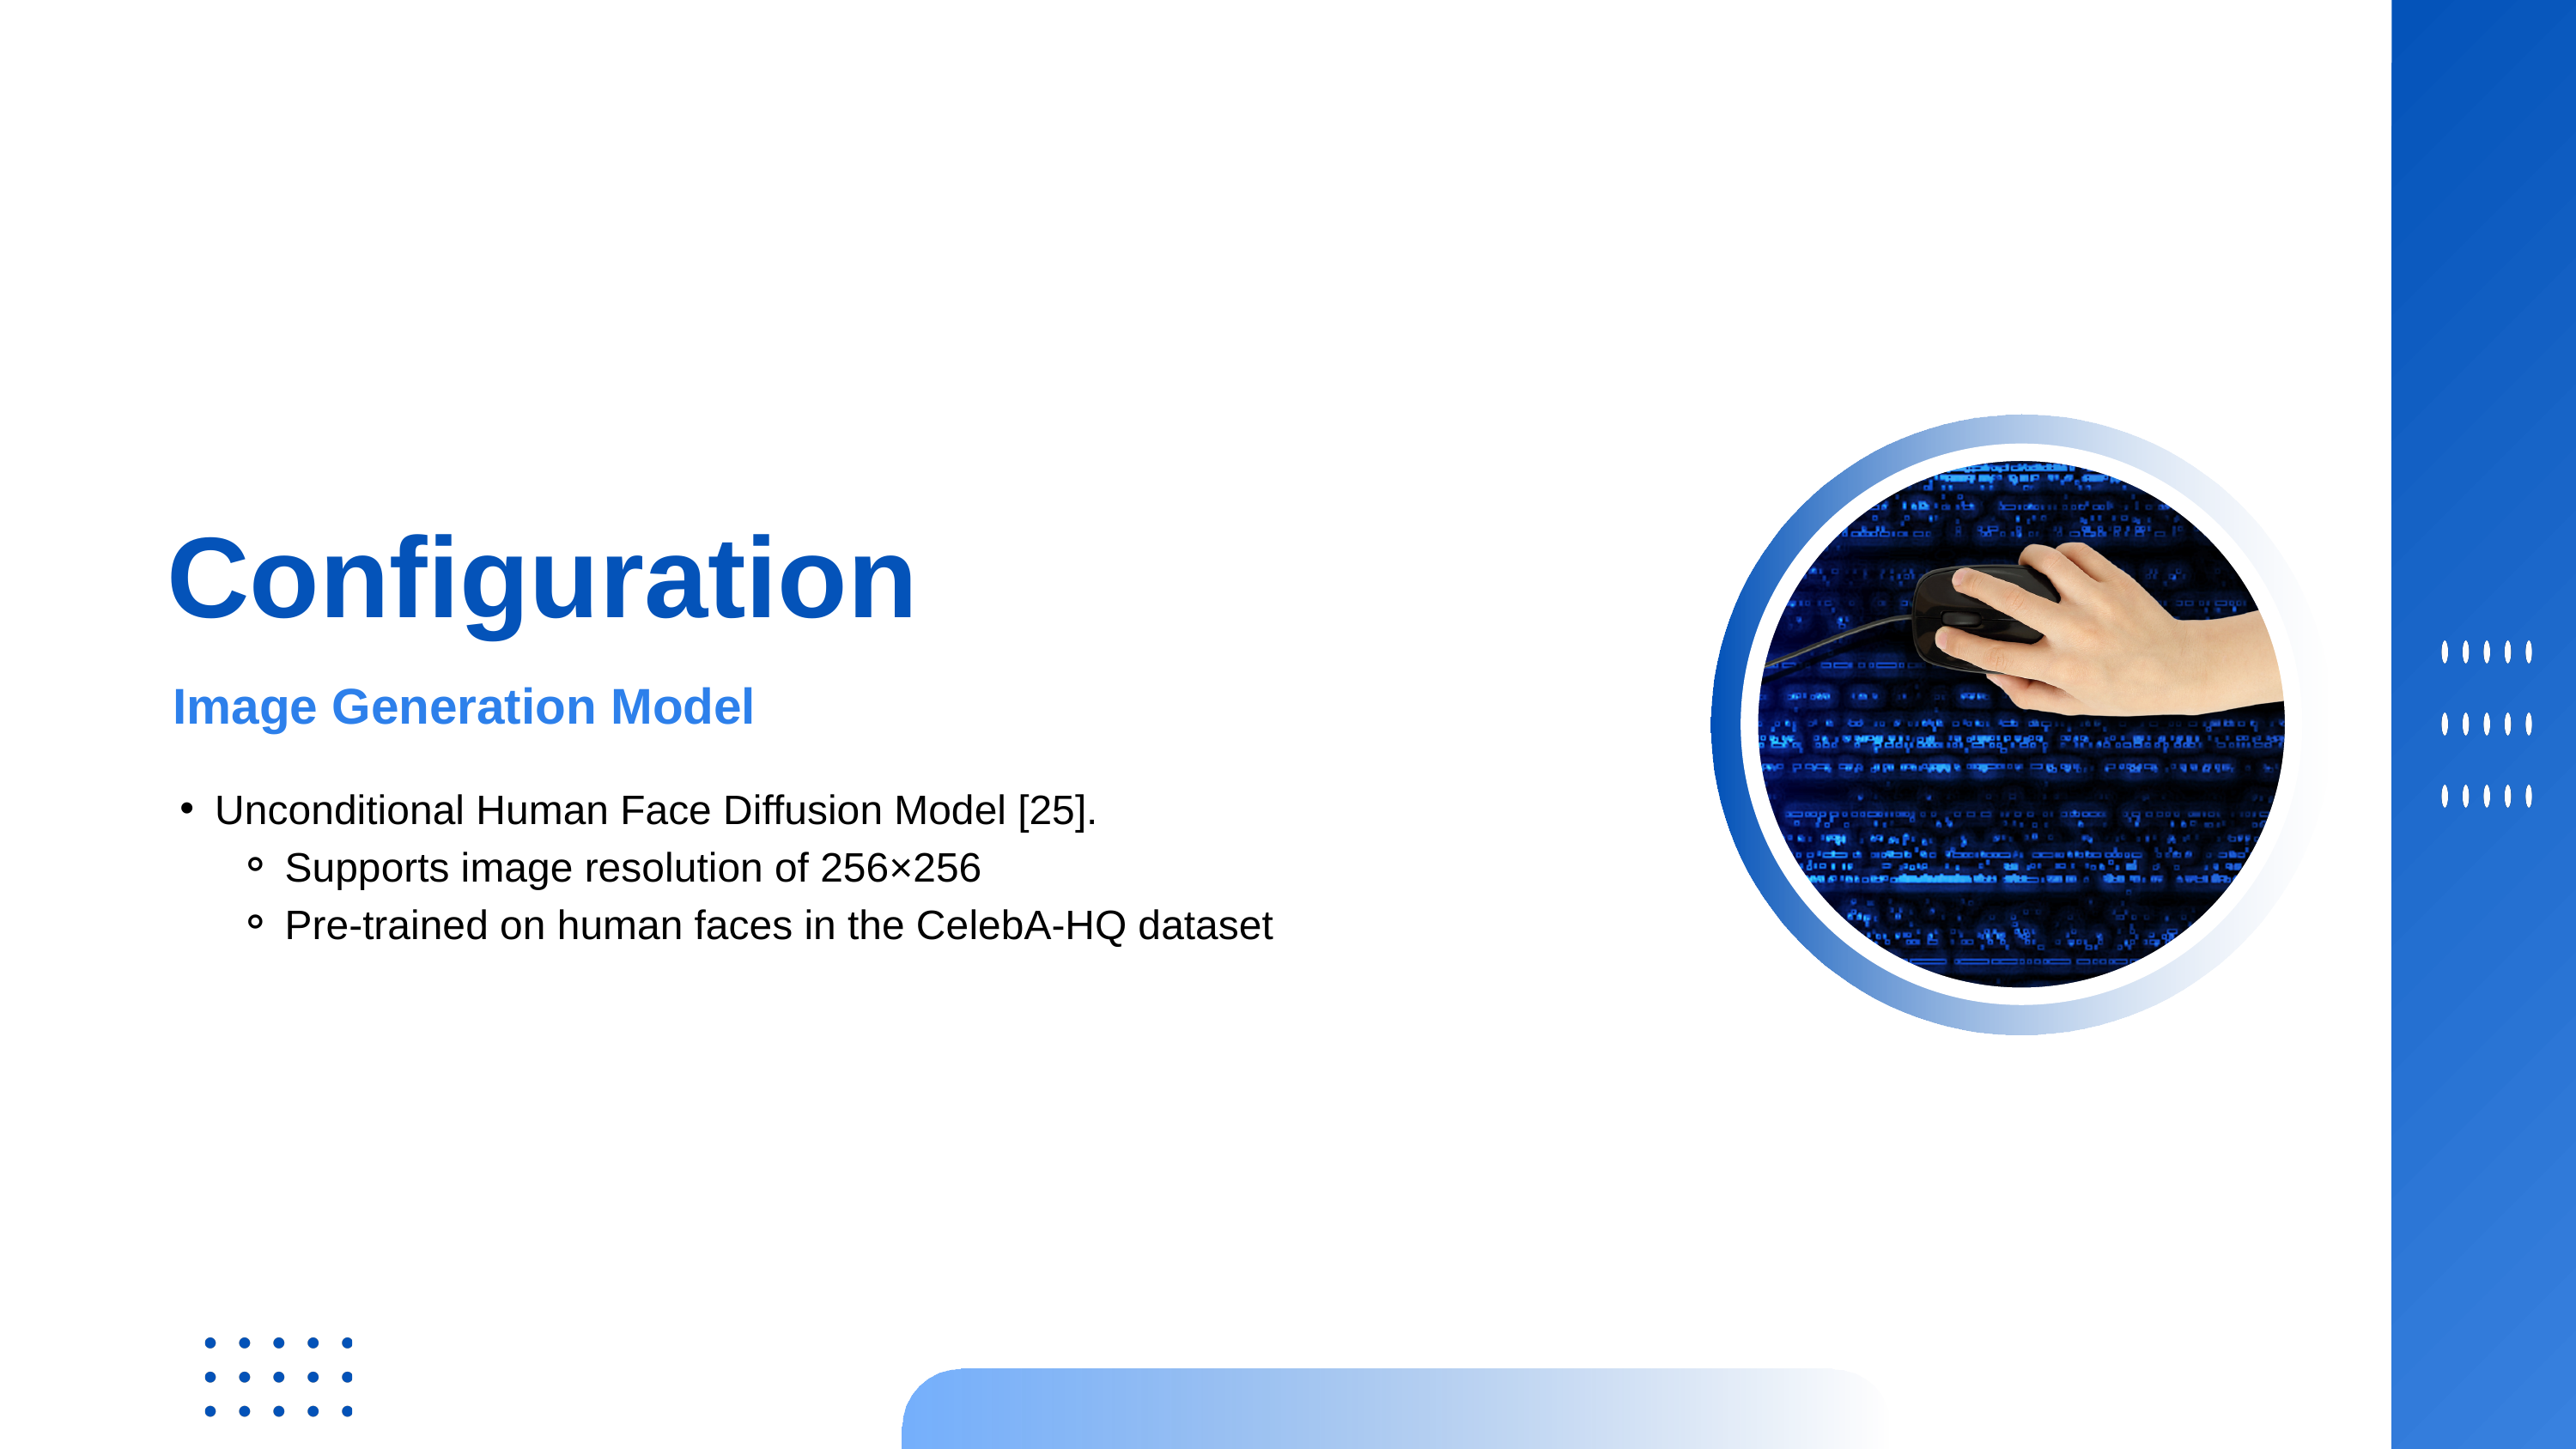

Configuration
Image Generation Model

Unconditional Human Face Diffusion Model [25].
Supports image resolution of 256×256
Pre-trained on human faces in the CelebA-HQ dataset